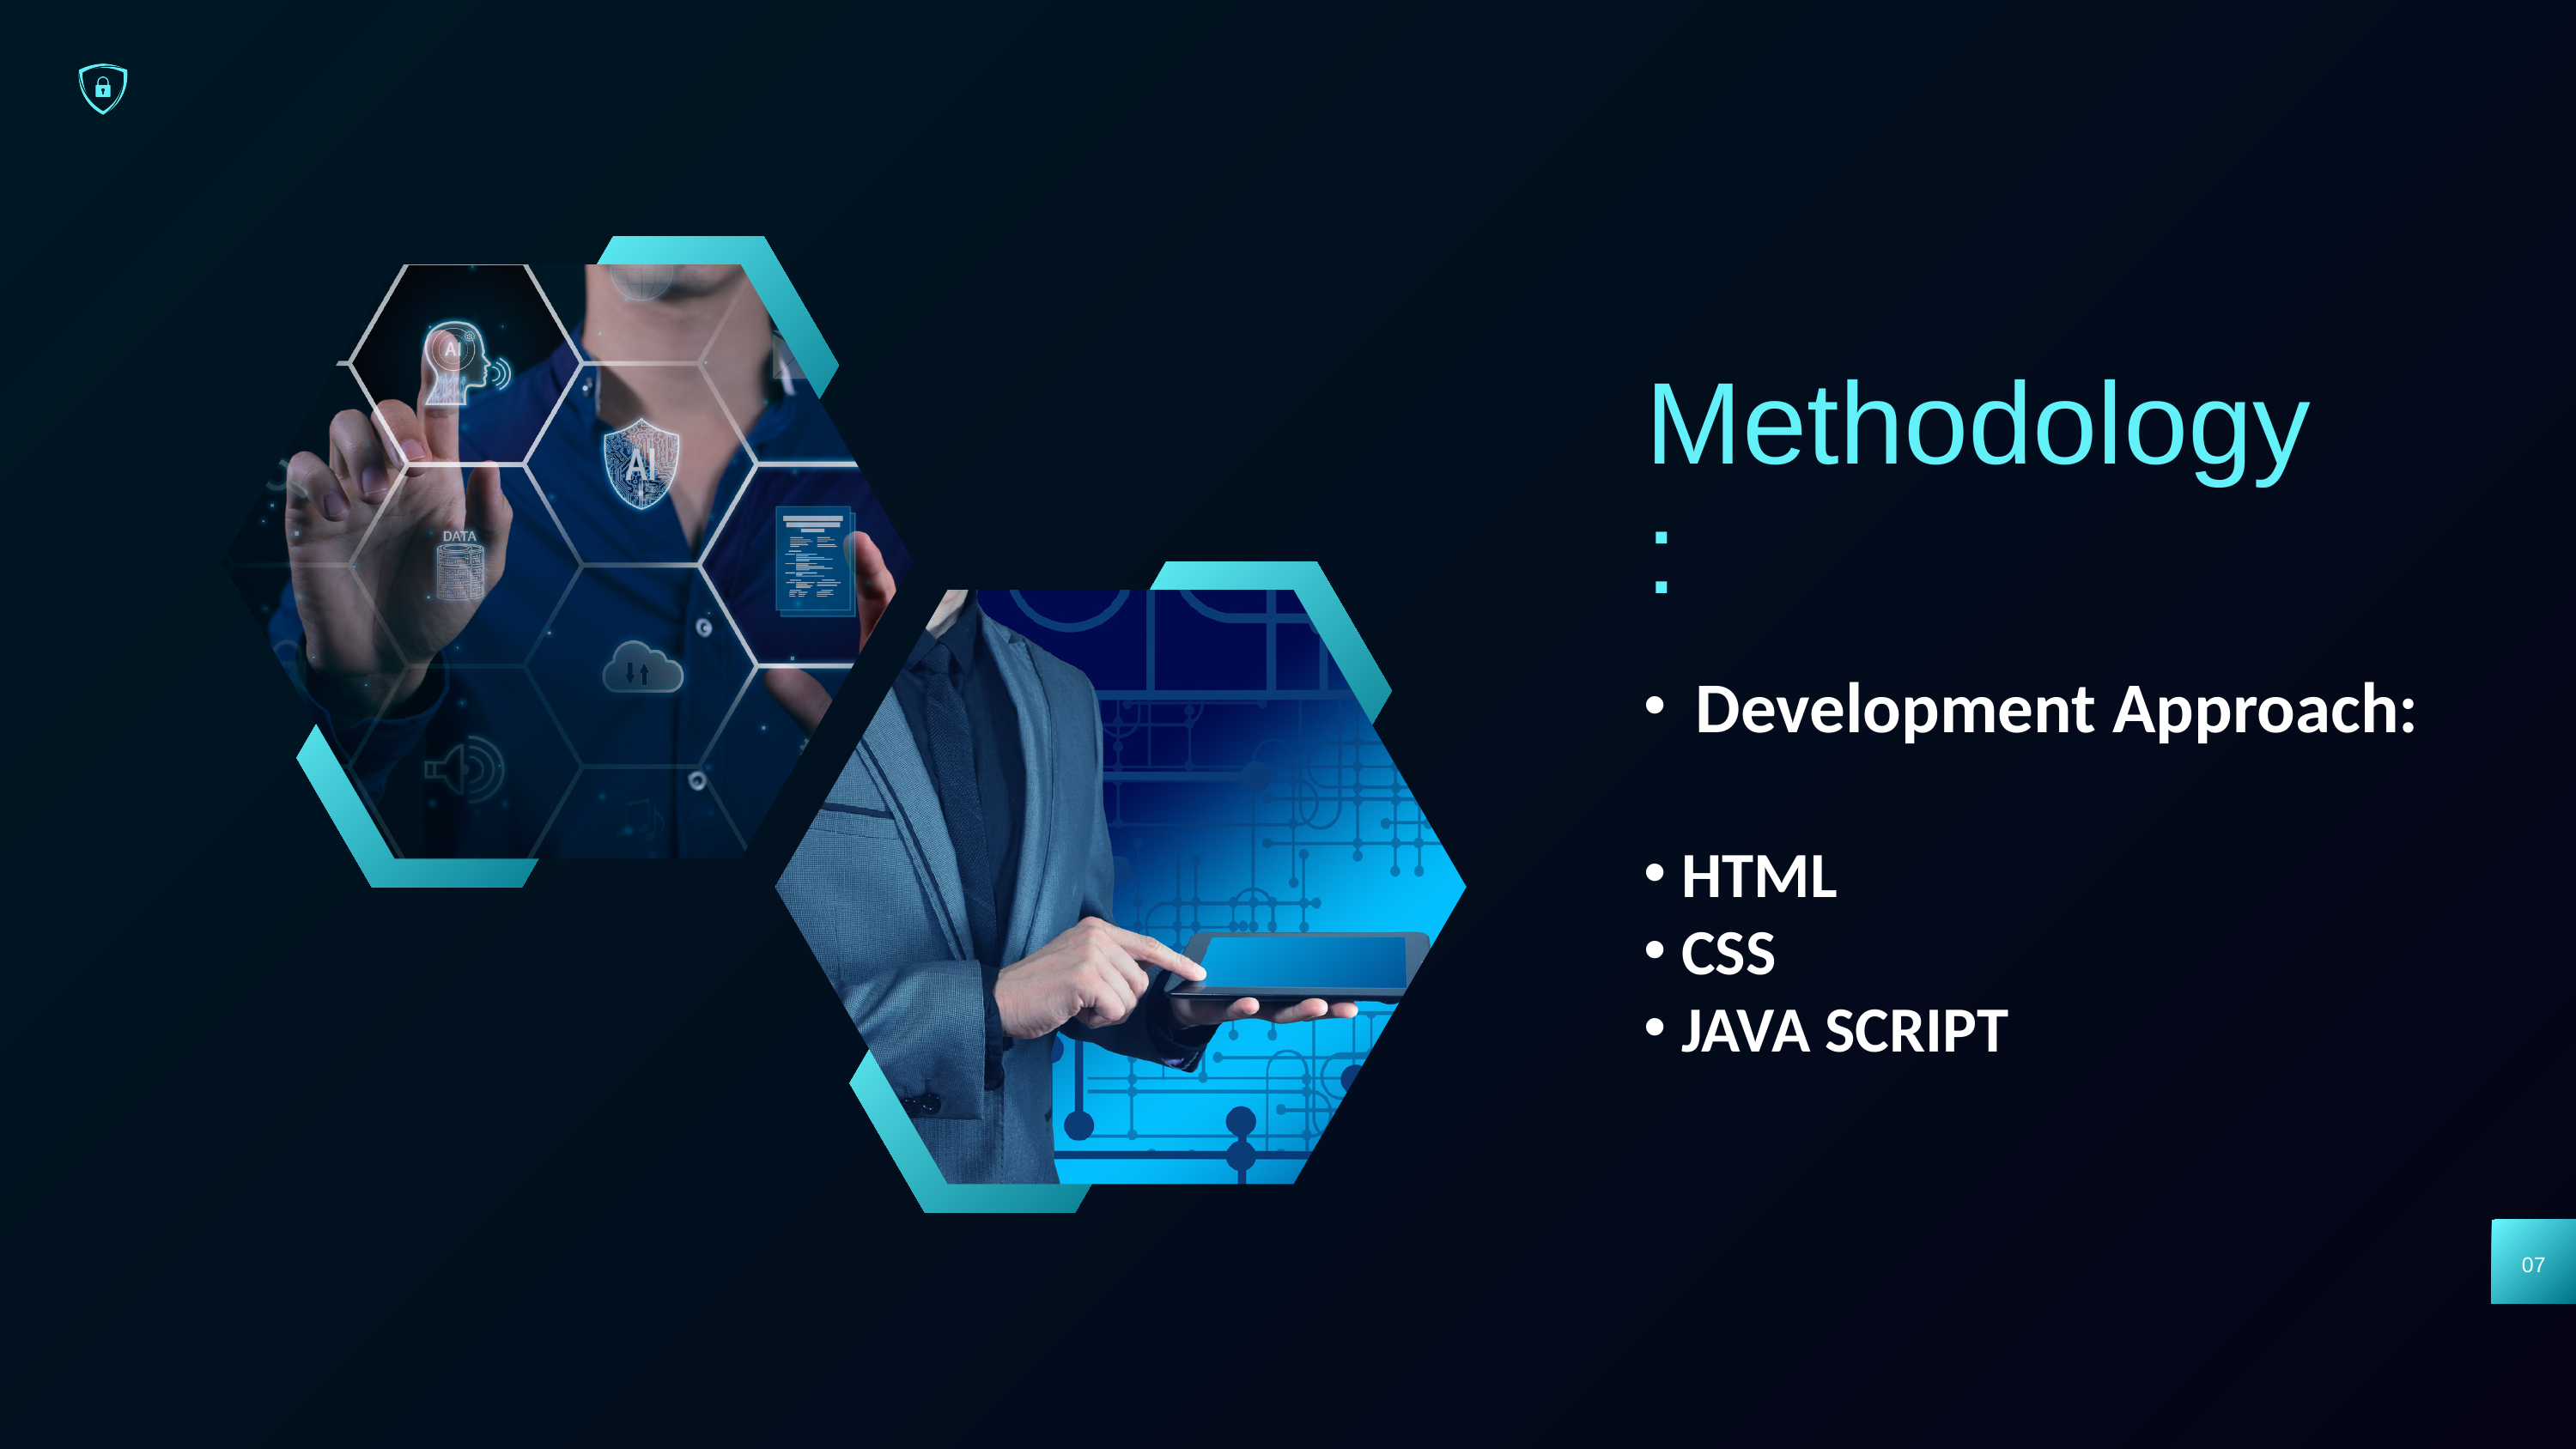

Methodology:

  Development Approach:

 HTML
 CSS
 JAVA SCRIPT

07